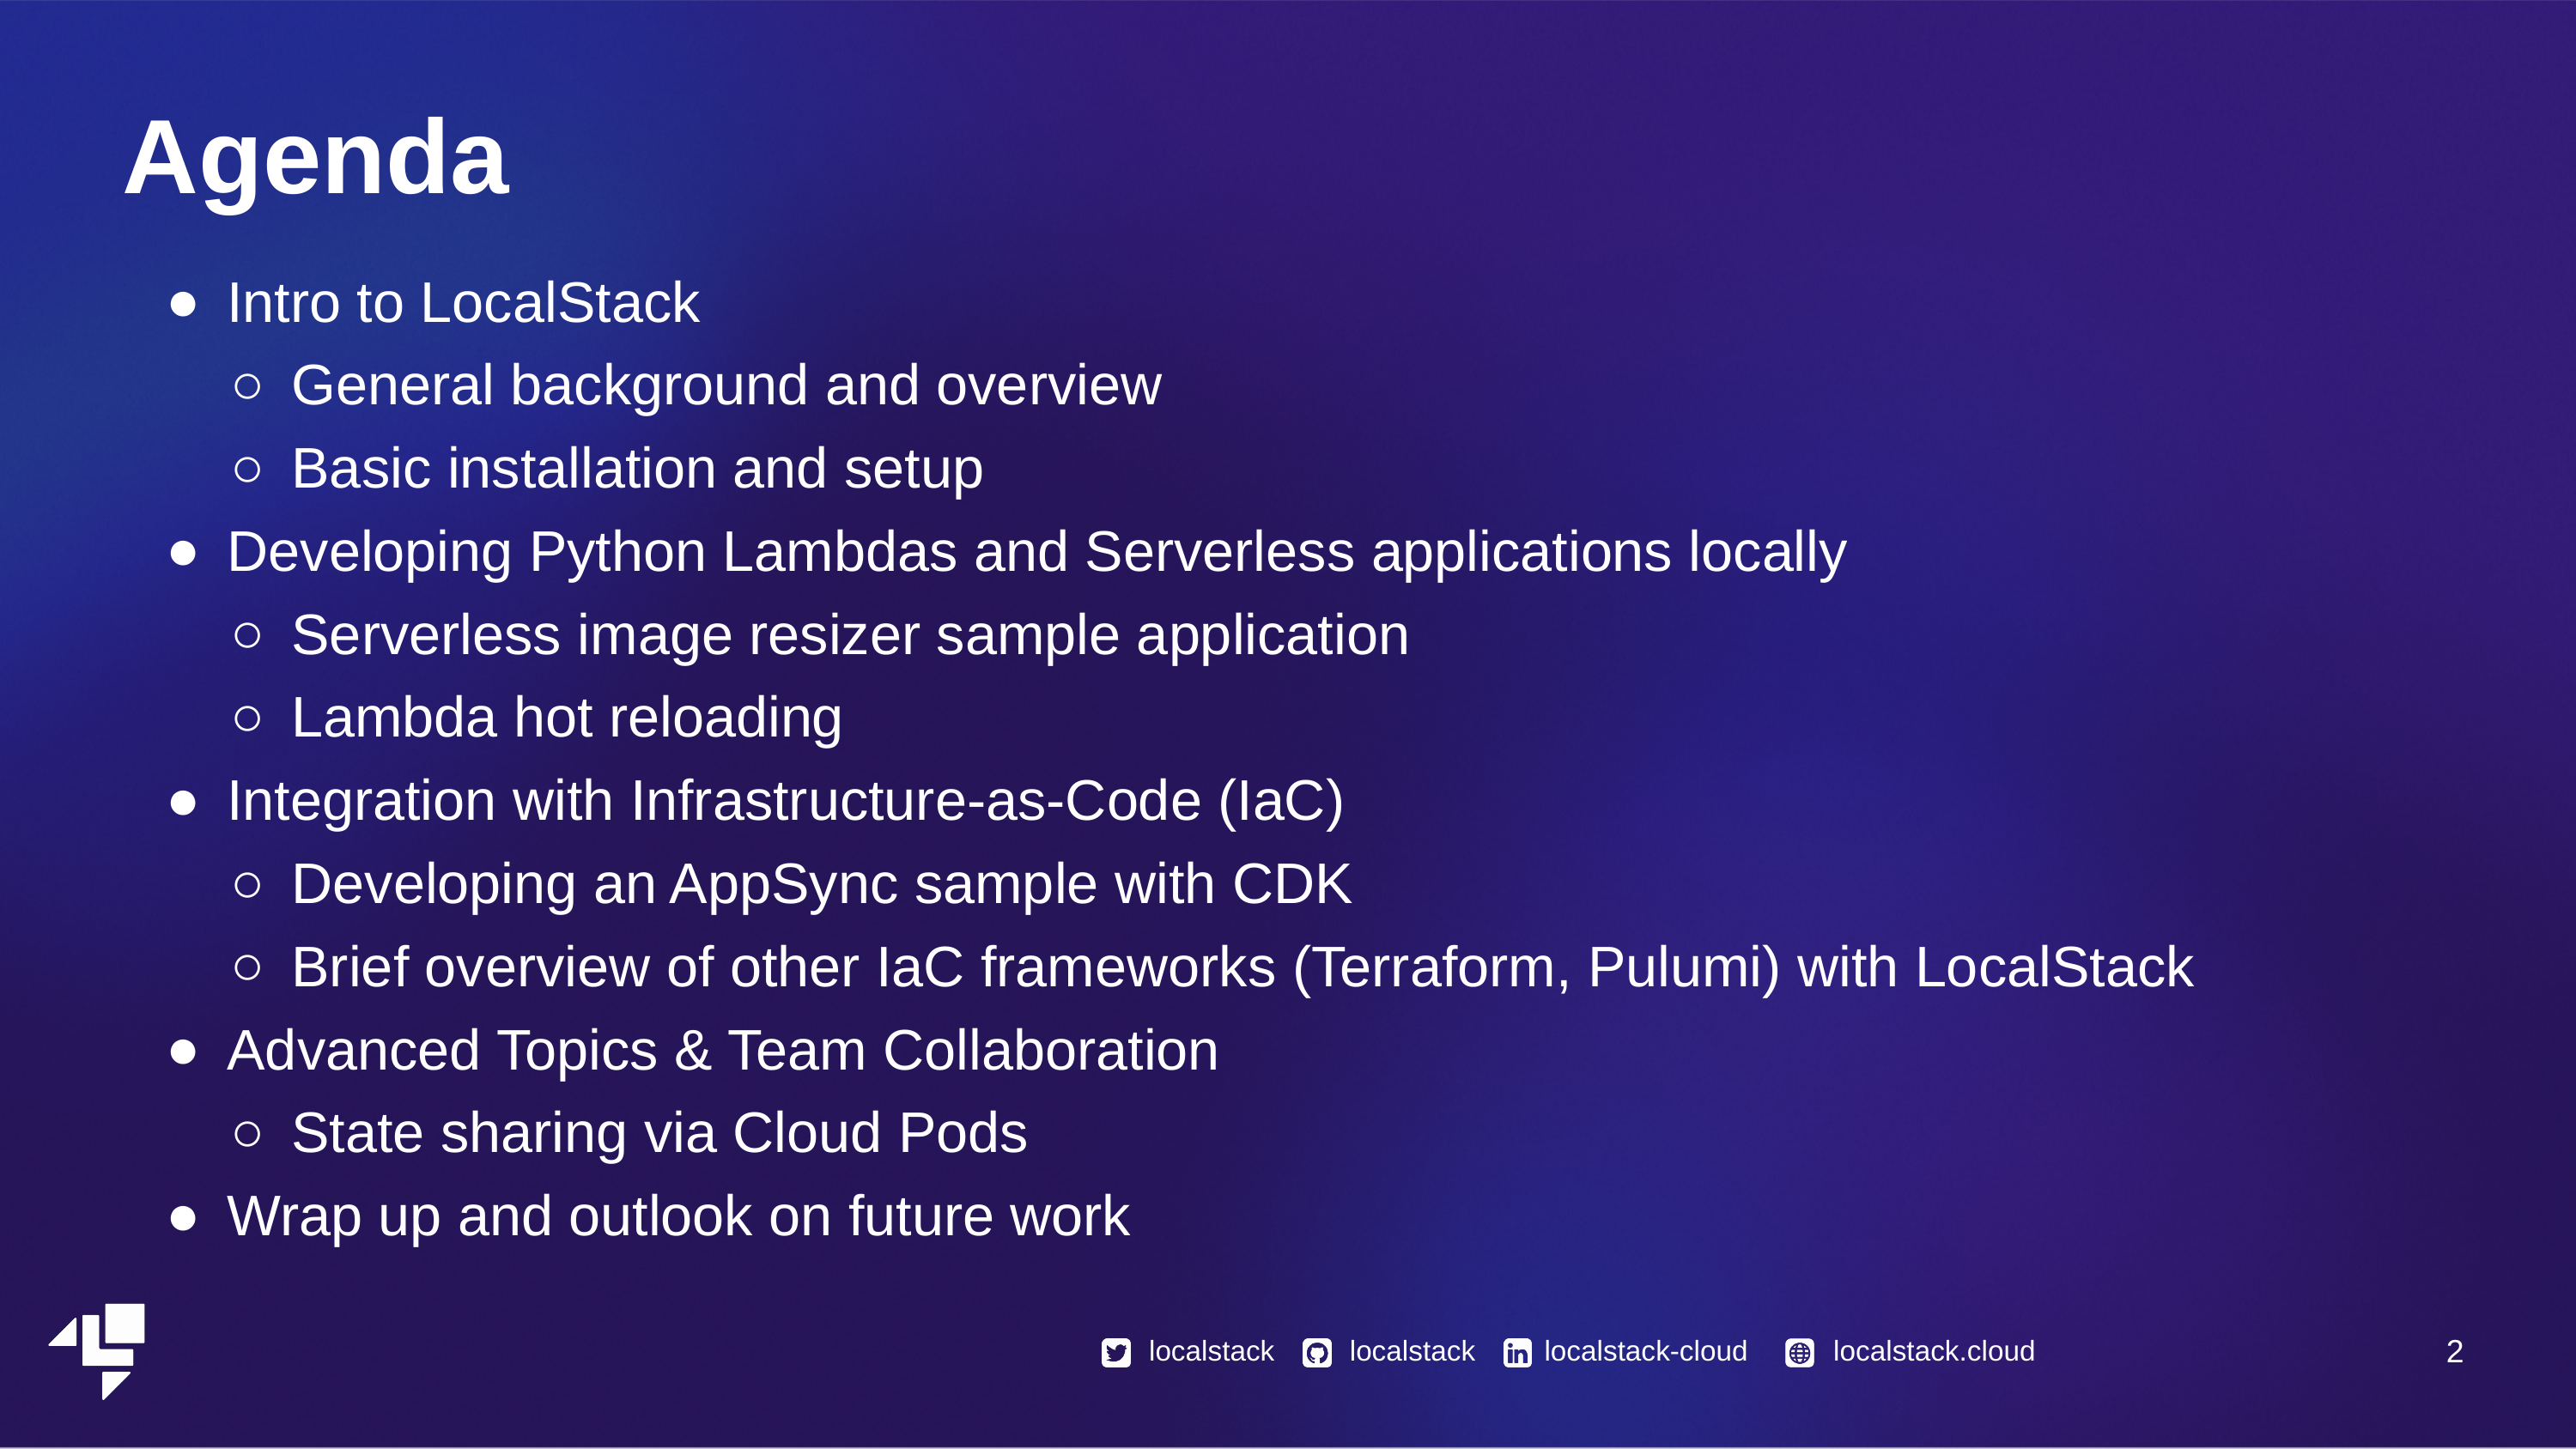

Agenda
Intro to LocalStack
General background and overview
Basic installation and setup
Developing Python Lambdas and Serverless applications locally
Serverless image resizer sample application
Lambda hot reloading
Integration with Infrastructure-as-Code (IaC)
Developing an AppSync sample with CDK
Brief overview of other IaC frameworks (Terraform, Pulumi) with LocalStack
Advanced Topics & Team Collaboration
State sharing via Cloud Pods
Wrap up and outlook on future work
2